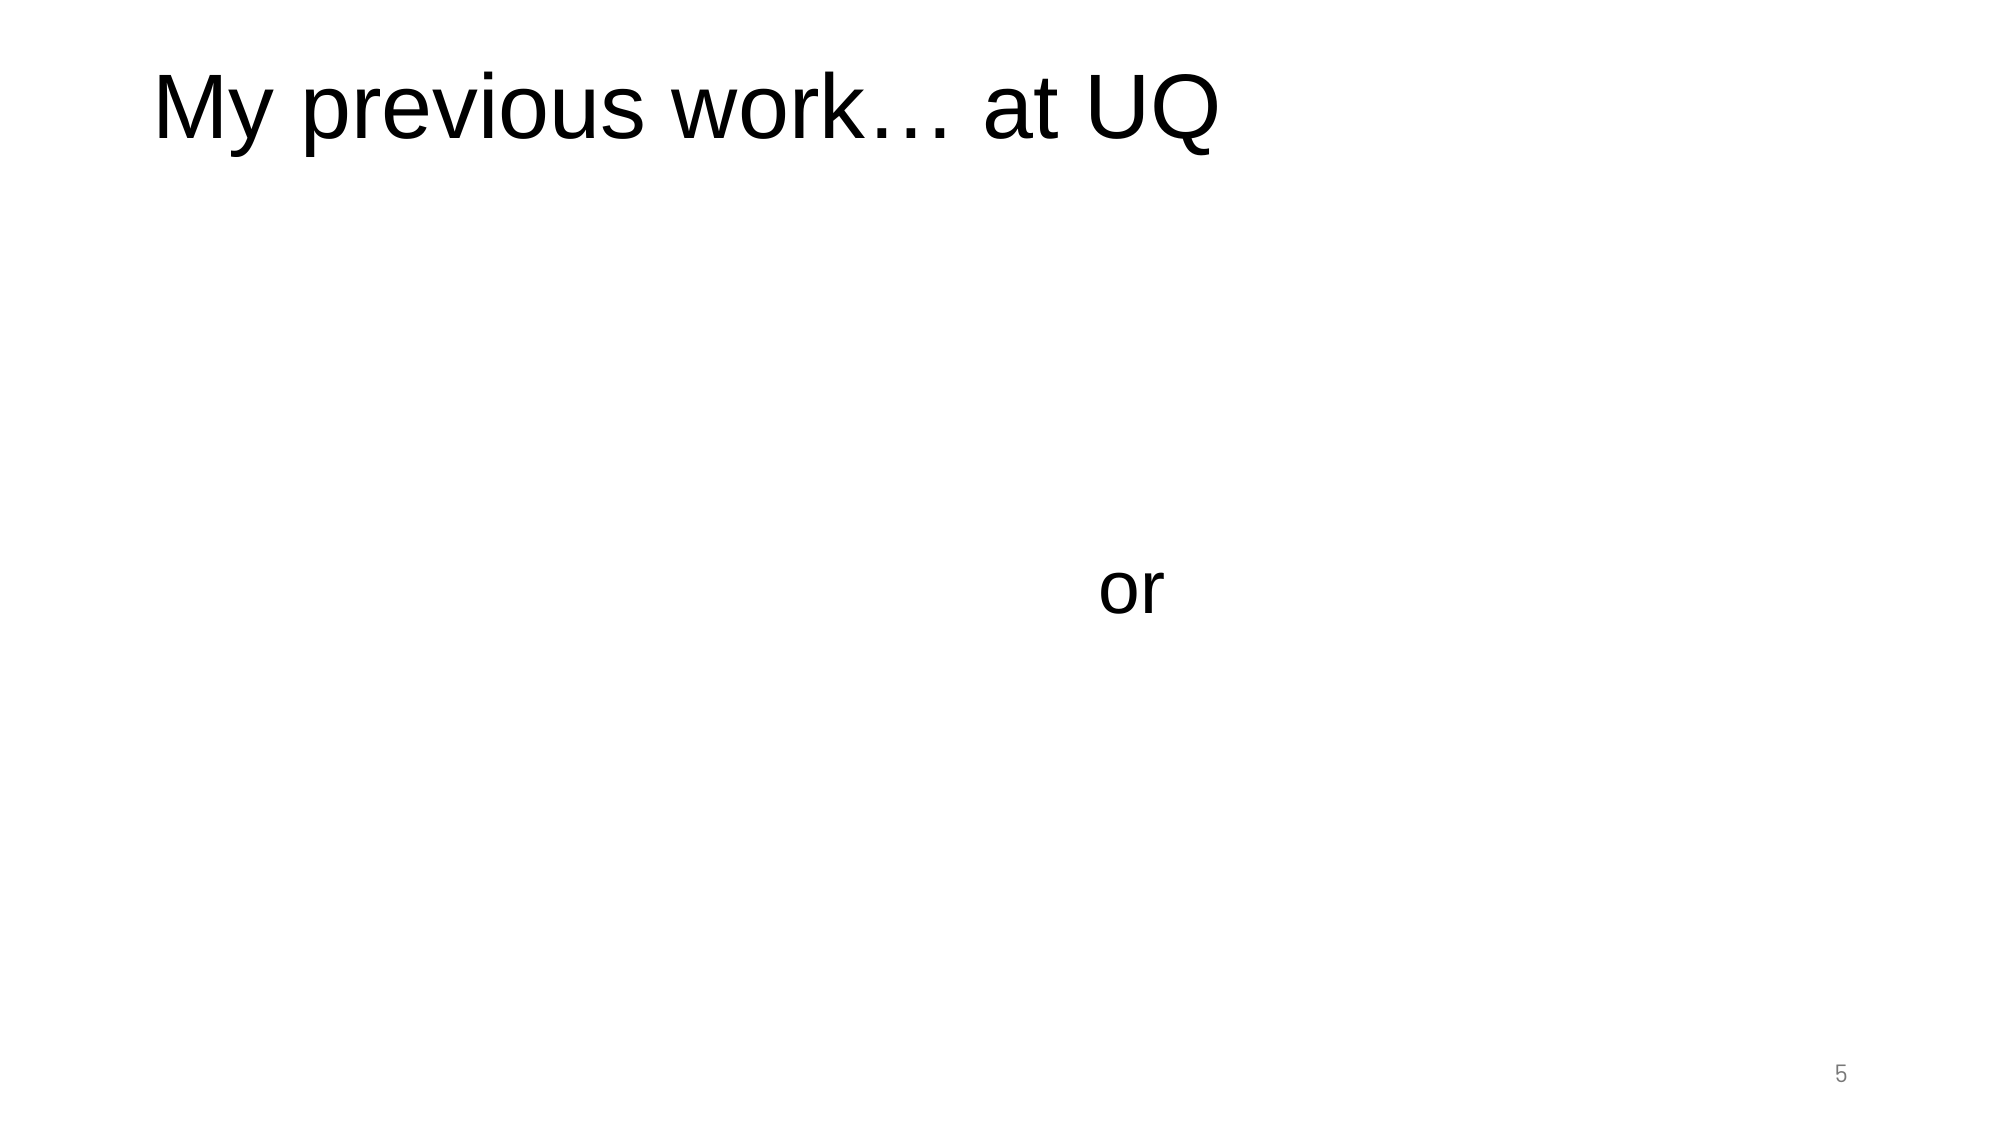

# My previous work… at UQ
or
5